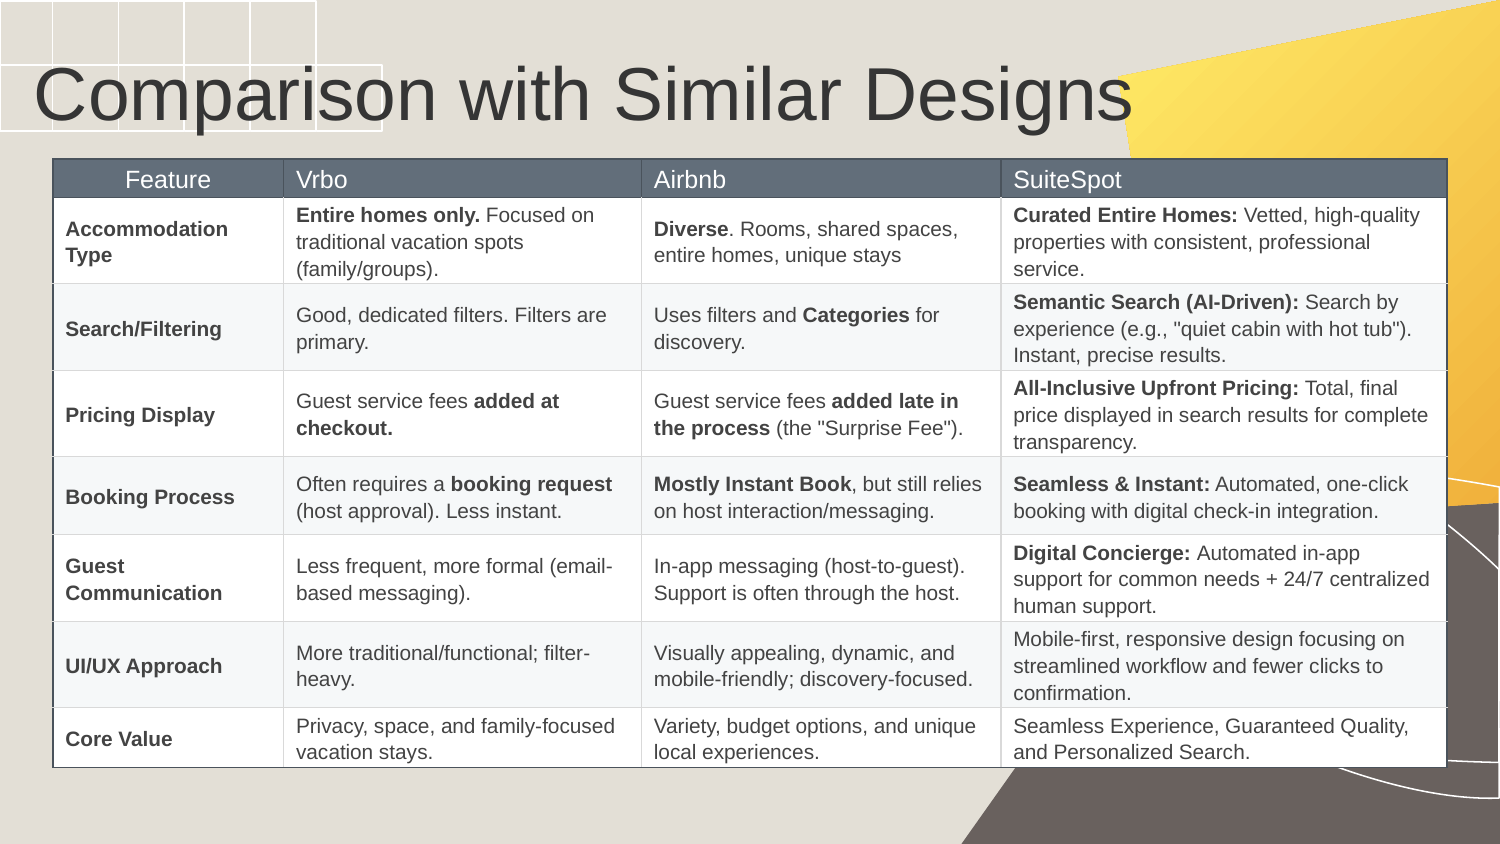

# Comparison with Similar Designs
| Feature | Vrbo | Airbnb | SuiteSpot |
| --- | --- | --- | --- |
| Accommodation Type | Entire homes only. Focused on traditional vacation spots (family/groups). | Diverse. Rooms, shared spaces, entire homes, unique stays | Curated Entire Homes: Vetted, high-quality properties with consistent, professional service. |
| Search/Filtering | Good, dedicated filters. Filters are primary. | Uses filters and Categories for discovery. | Semantic Search (AI-Driven): Search by experience (e.g., "quiet cabin with hot tub"). Instant, precise results. |
| Pricing Display | Guest service fees added at checkout. | Guest service fees added late in the process (the "Surprise Fee"). | All-Inclusive Upfront Pricing: Total, final price displayed in search results for complete transparency. |
| Booking Process | Often requires a booking request (host approval). Less instant. | Mostly Instant Book, but still relies on host interaction/messaging. | Seamless & Instant: Automated, one-click booking with digital check-in integration. |
| Guest Communication | Less frequent, more formal (email-based messaging). | In-app messaging (host-to-guest). Support is often through the host. | Digital Concierge: Automated in-app support for common needs + 24/7 centralized human support. |
| UI/UX Approach | More traditional/functional; filter-heavy. | Visually appealing, dynamic, and mobile-friendly; discovery-focused. | Mobile-first, responsive design focusing on streamlined workflow and fewer clicks to confirmation. |
| Core Value | Privacy, space, and family-focused vacation stays. | Variety, budget options, and unique local experiences. | Seamless Experience, Guaranteed Quality, and Personalized Search. |